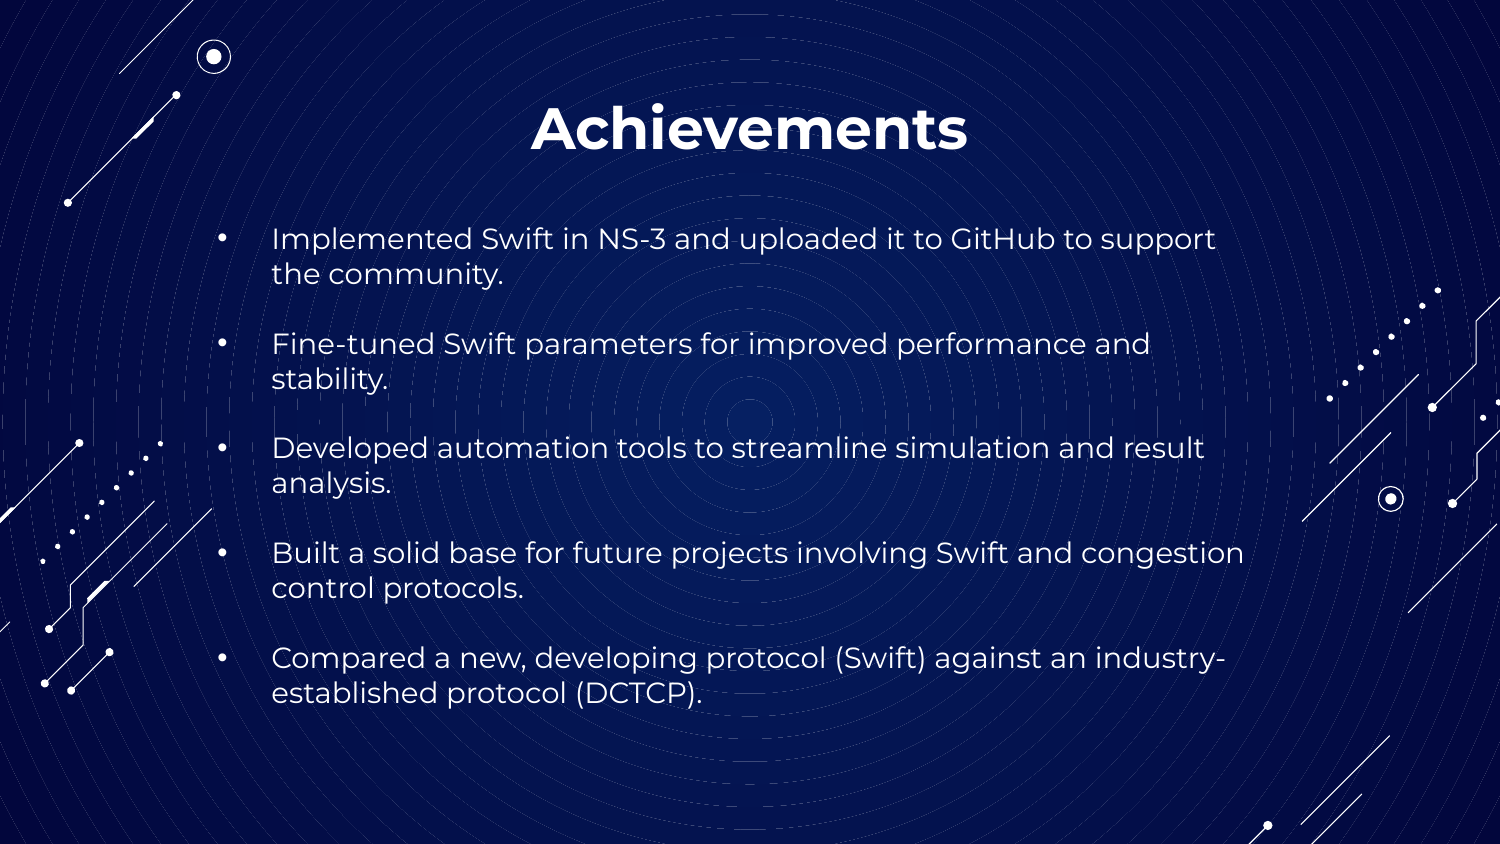

# Achievements
Implemented Swift in NS-3 and uploaded it to GitHub to support the community.

Fine-tuned Swift parameters for improved performance and stability.

Developed automation tools to streamline simulation and result analysis.

Built a solid base for future projects involving Swift and congestion control protocols.

Compared a new, developing protocol (Swift) against an industry-established protocol (DCTCP).